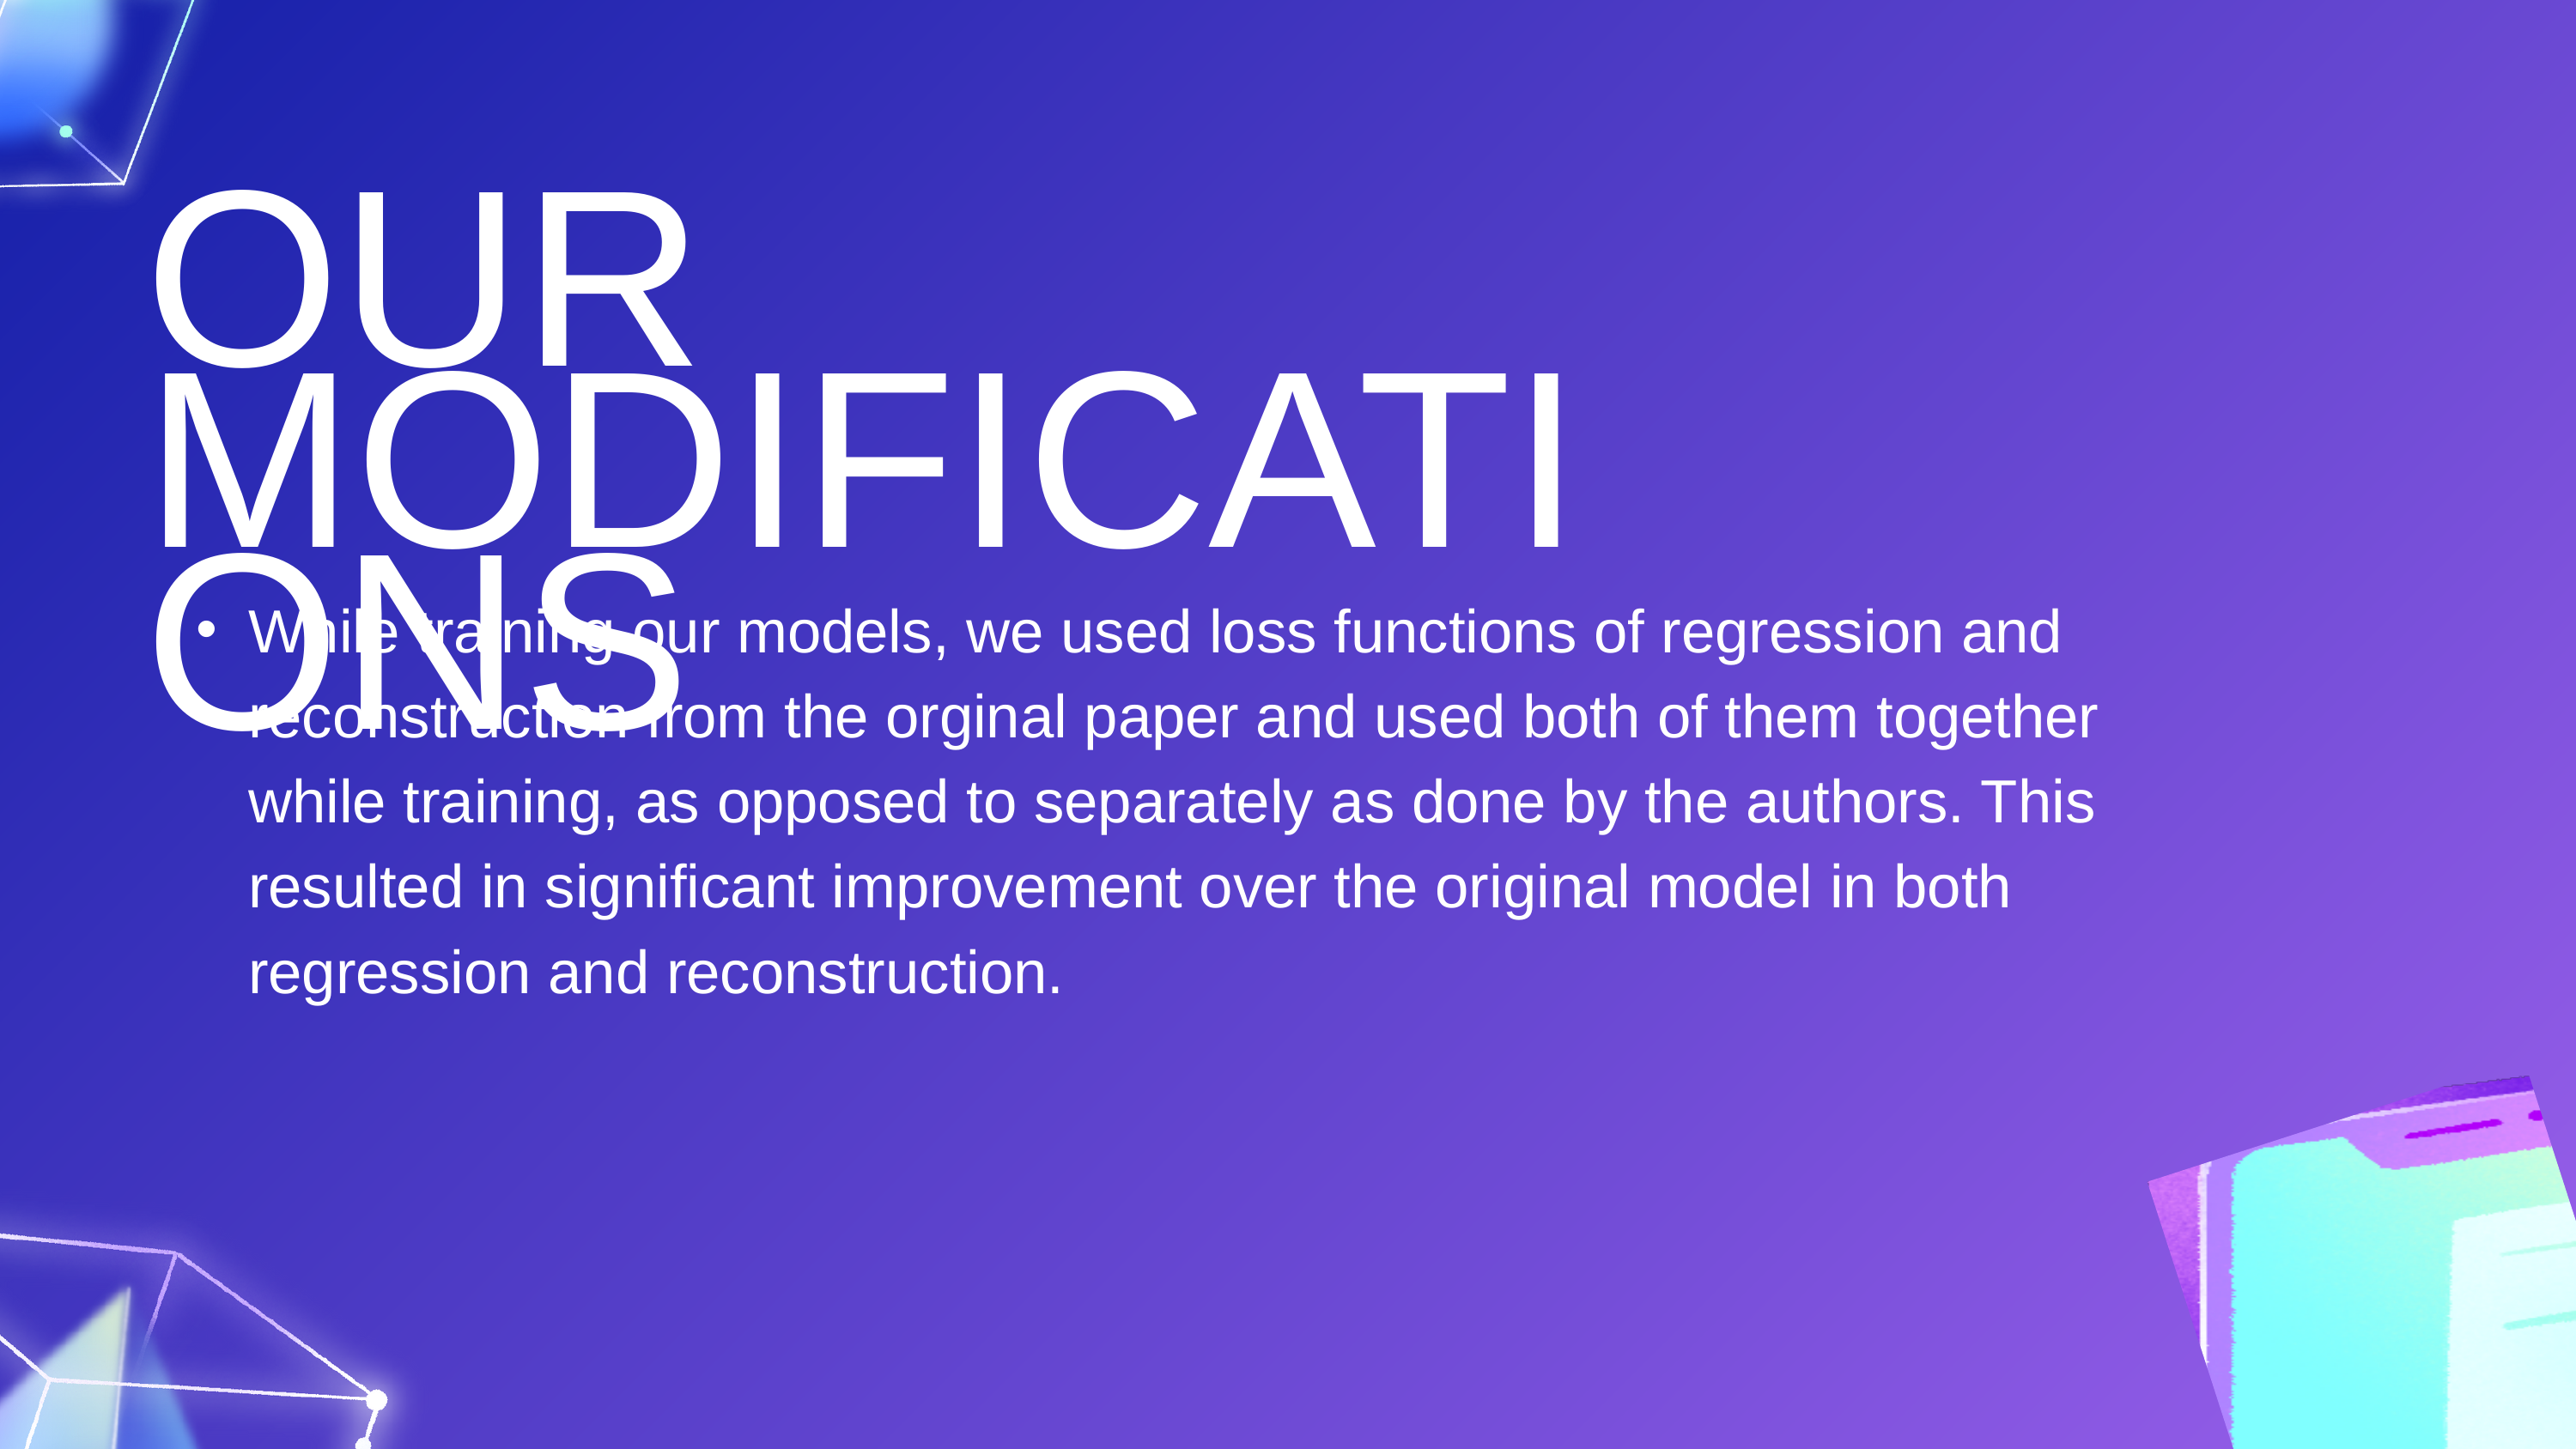

OUR MODIFICATIONS
While training our models, we used loss functions of regression and reconstruction from the orginal paper and used both of them together while training, as opposed to separately as done by the authors. This resulted in significant improvement over the original model in both regression and reconstruction.